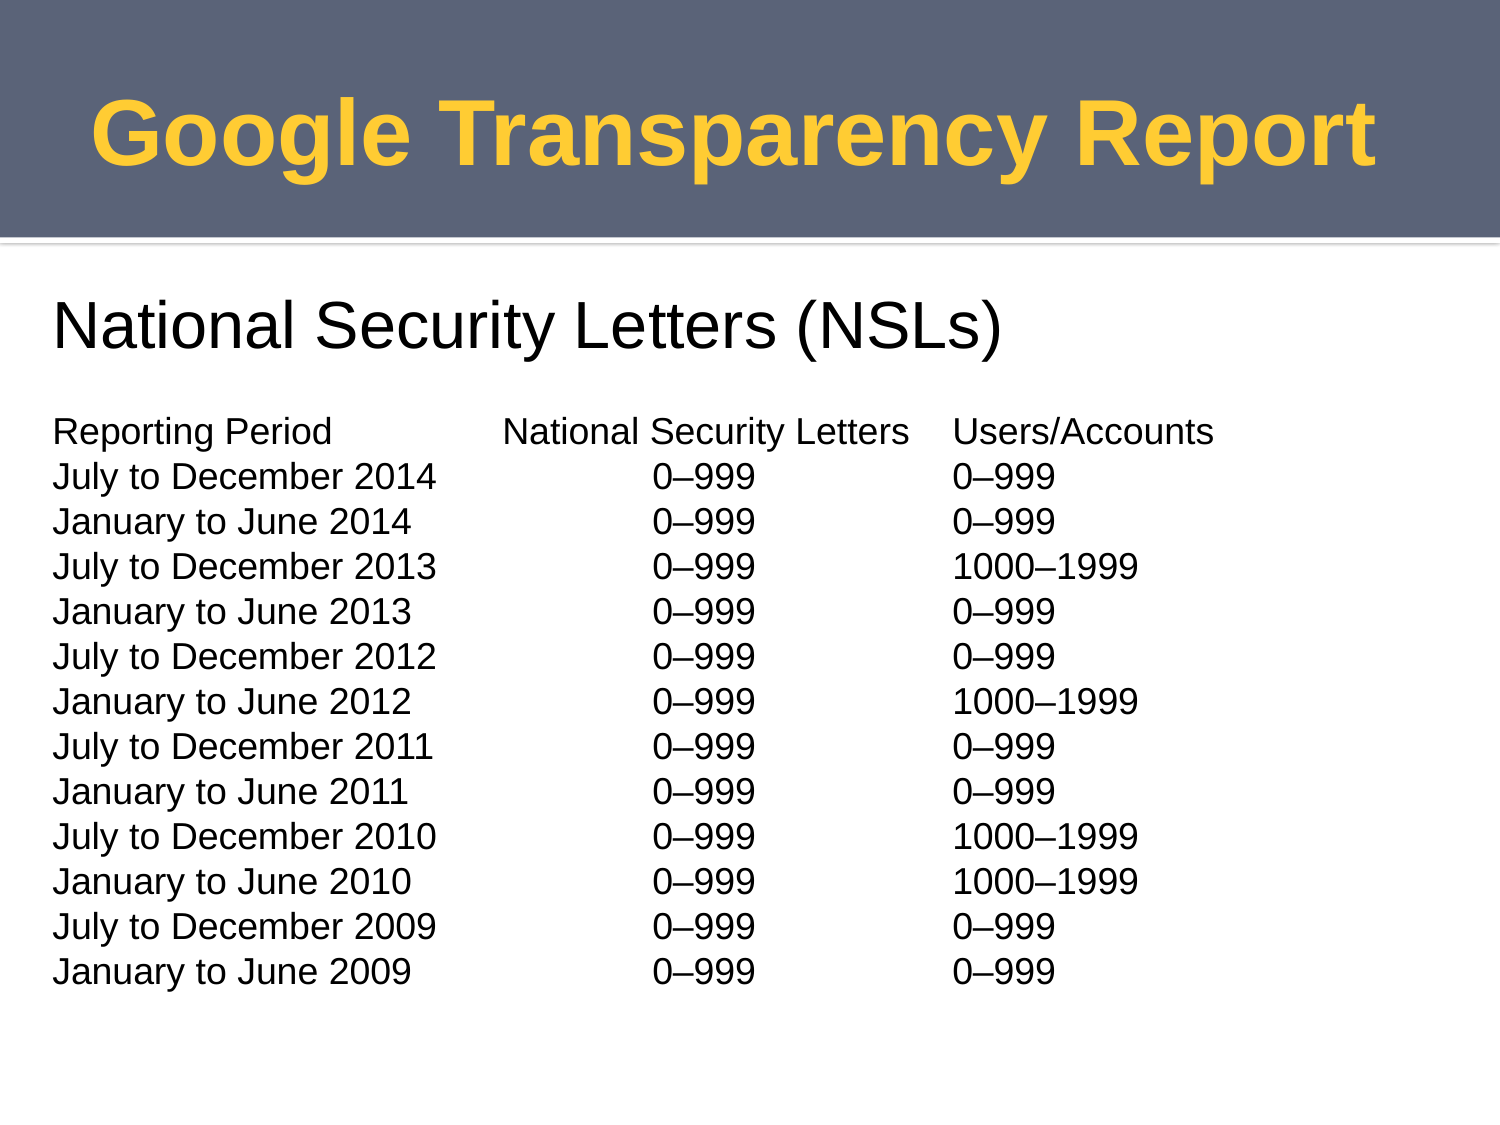

# Google Transparency Report
National Security Letters (NSLs)

Reporting Period		National Security Letters	Users/Accounts
July to December 2014		0–999		0–999
January to June 2014		0–999		0–999
July to December 2013		0–999		1000–1999
January to June 2013		0–999		0–999
July to December 2012		0–999		0–999
January to June 2012		0–999		1000–1999
July to December 2011		0–999		0–999
January to June 2011		0–999		0–999
July to December 2010		0–999		1000–1999
January to June 2010		0–999		1000–1999
July to December 2009		0–999		0–999
January to June 2009		0–999		0–999